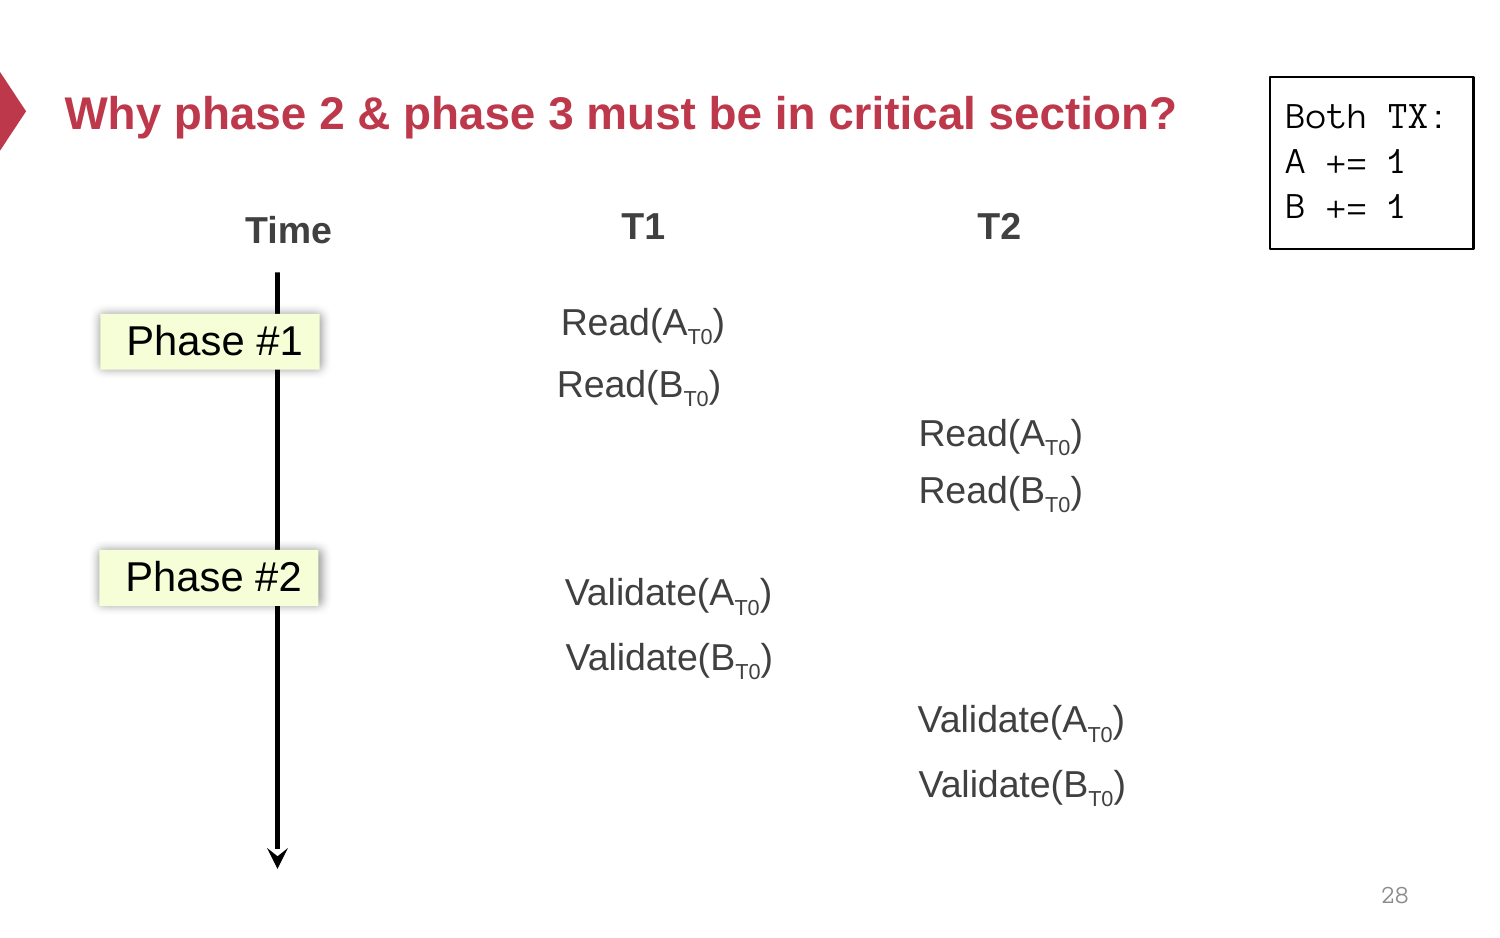

# Why phase 2 & phase 3 must be in critical section?

Both TX:
A += 1
B += 1
T1
T2
Time
Read(AT0)
Phase #1
Read(BT0)
Read(AT0)
Read(BT0)
Phase #2
Validate(AT0)
Validate(BT0)
Validate(AT0)
Validate(BT0)
28